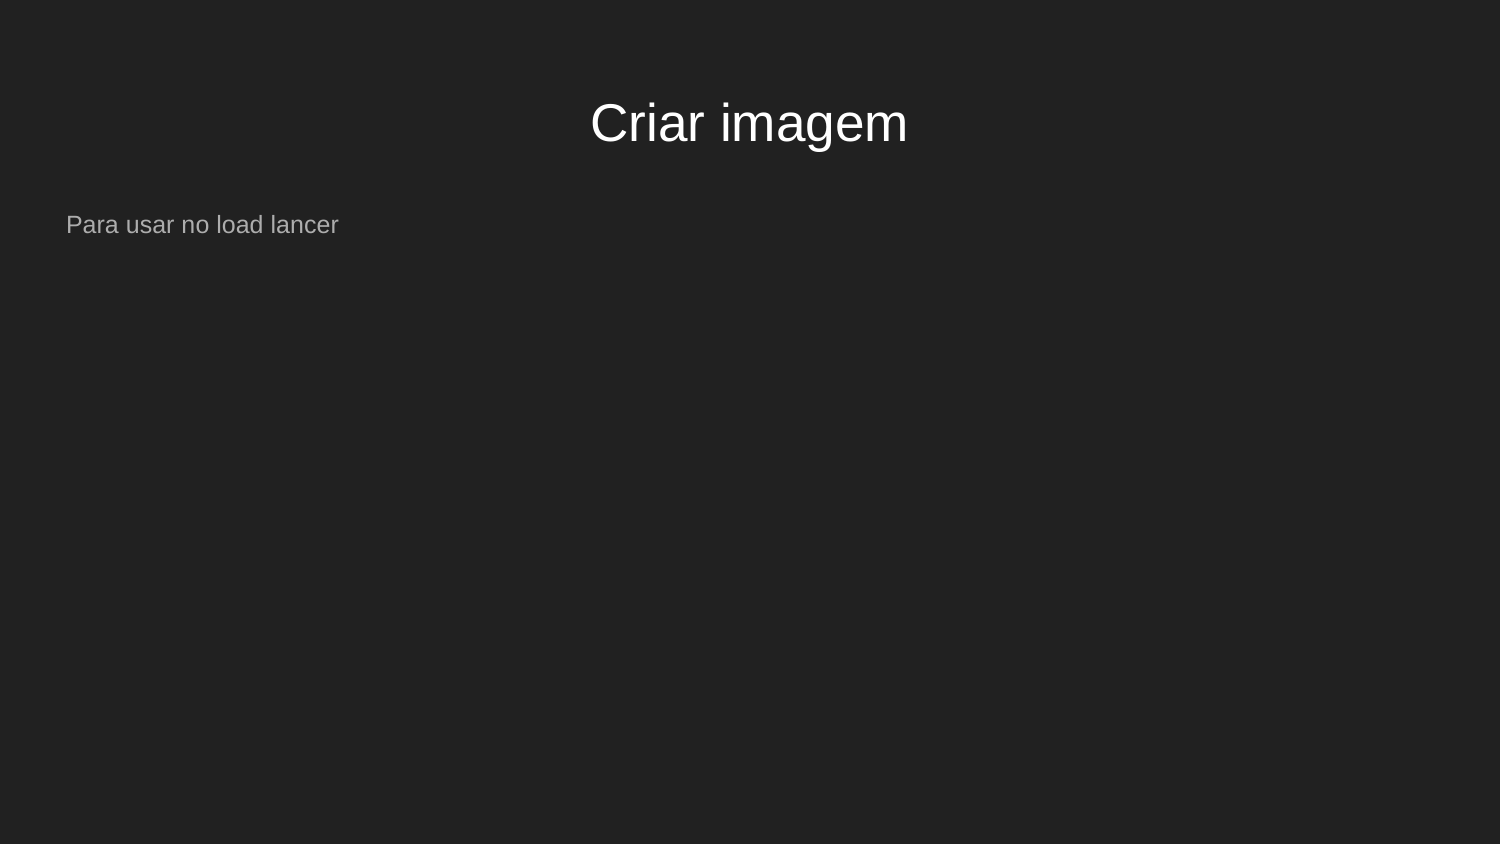

# Criar imagem
Para usar no load lancer